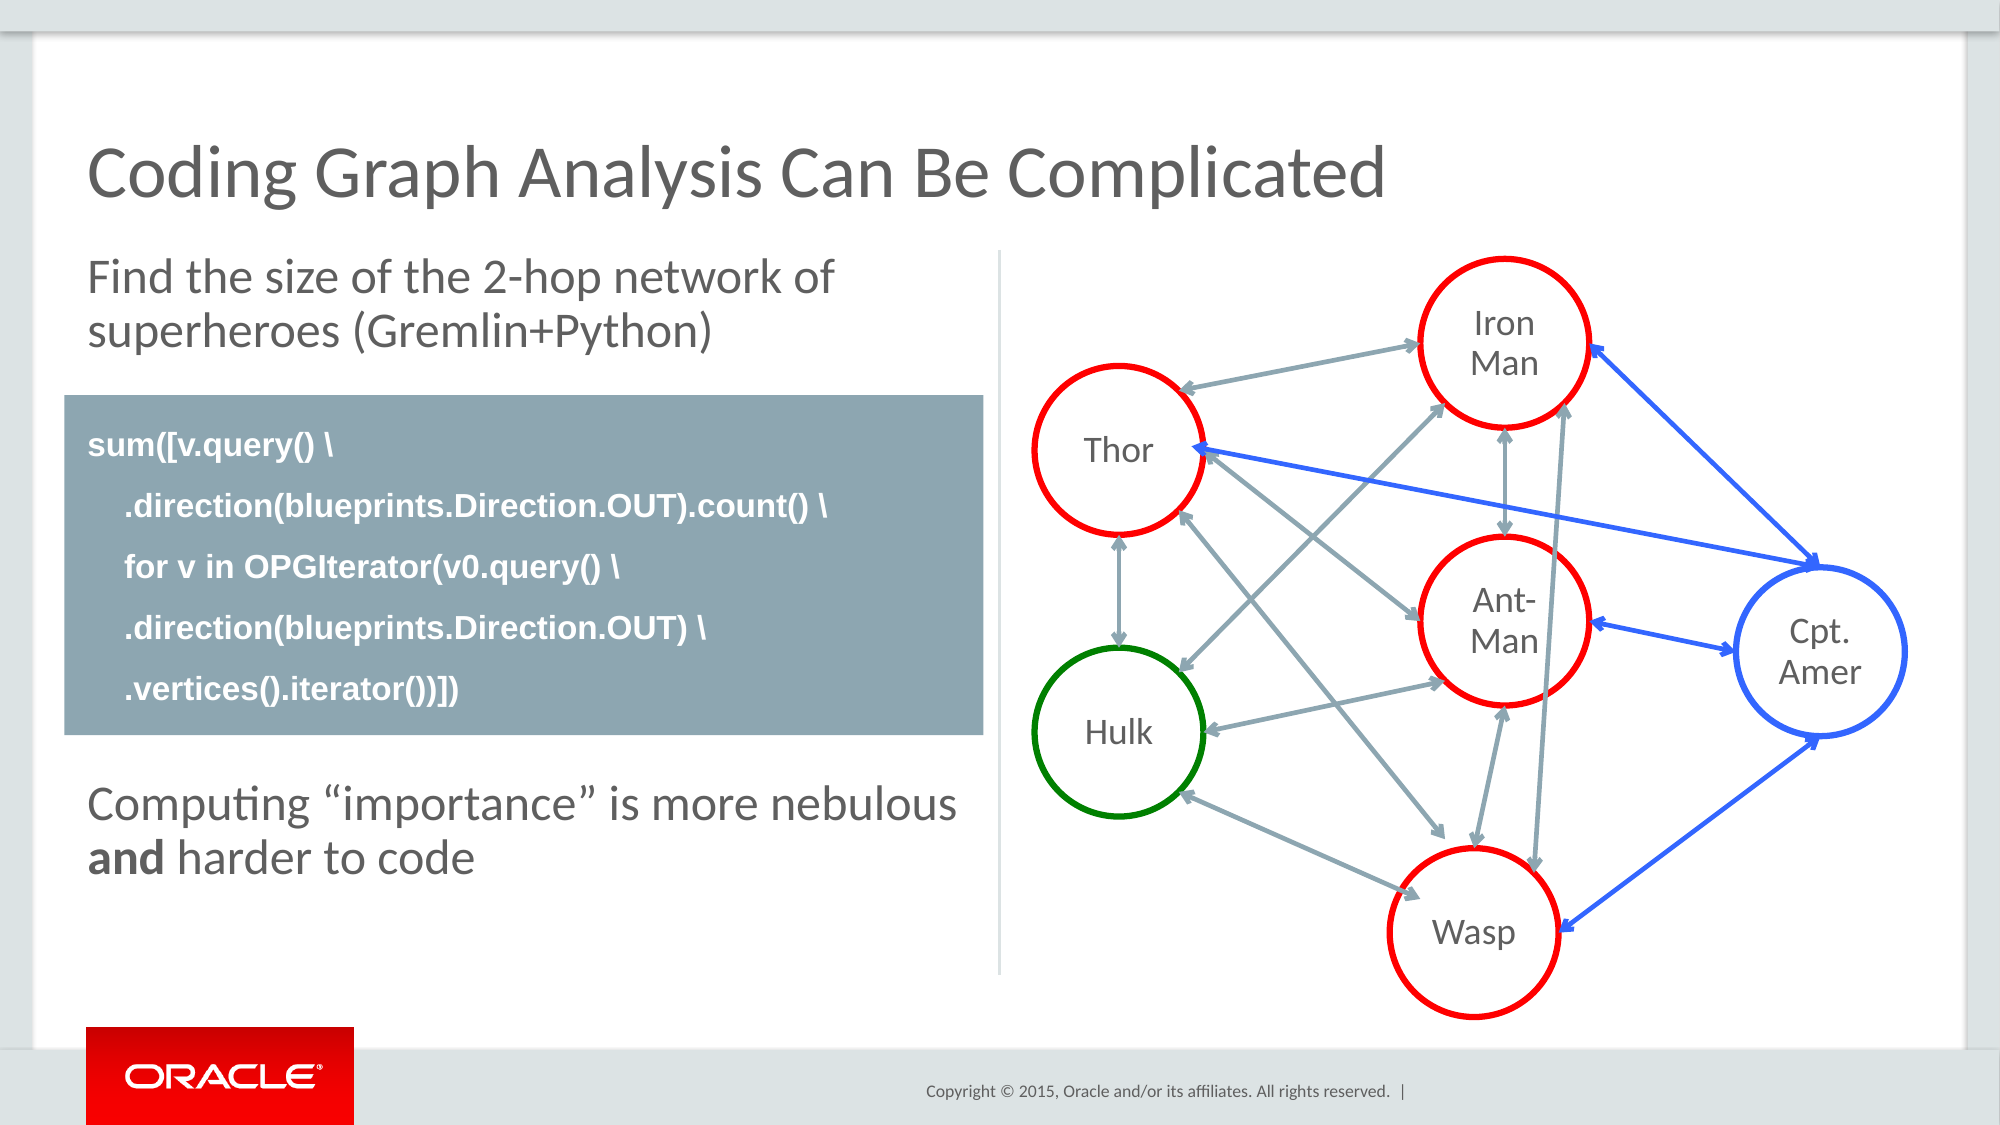

# Coding Graph Analysis Can Be Complicated
Find the size of the 2-hop network of superheroes (Gremlin+Python)
sum([v.query() \
    .direction(blueprints.Direction.OUT).count() \
    for v in OPGIterator(v0.query() \
    .direction(blueprints.Direction.OUT) \
    .vertices().iterator())])
Computing “importance” is more nebulous and harder to code
Iron Man
Thor
Cpt.
Amer

Ant-Man
Hulk
Wasp